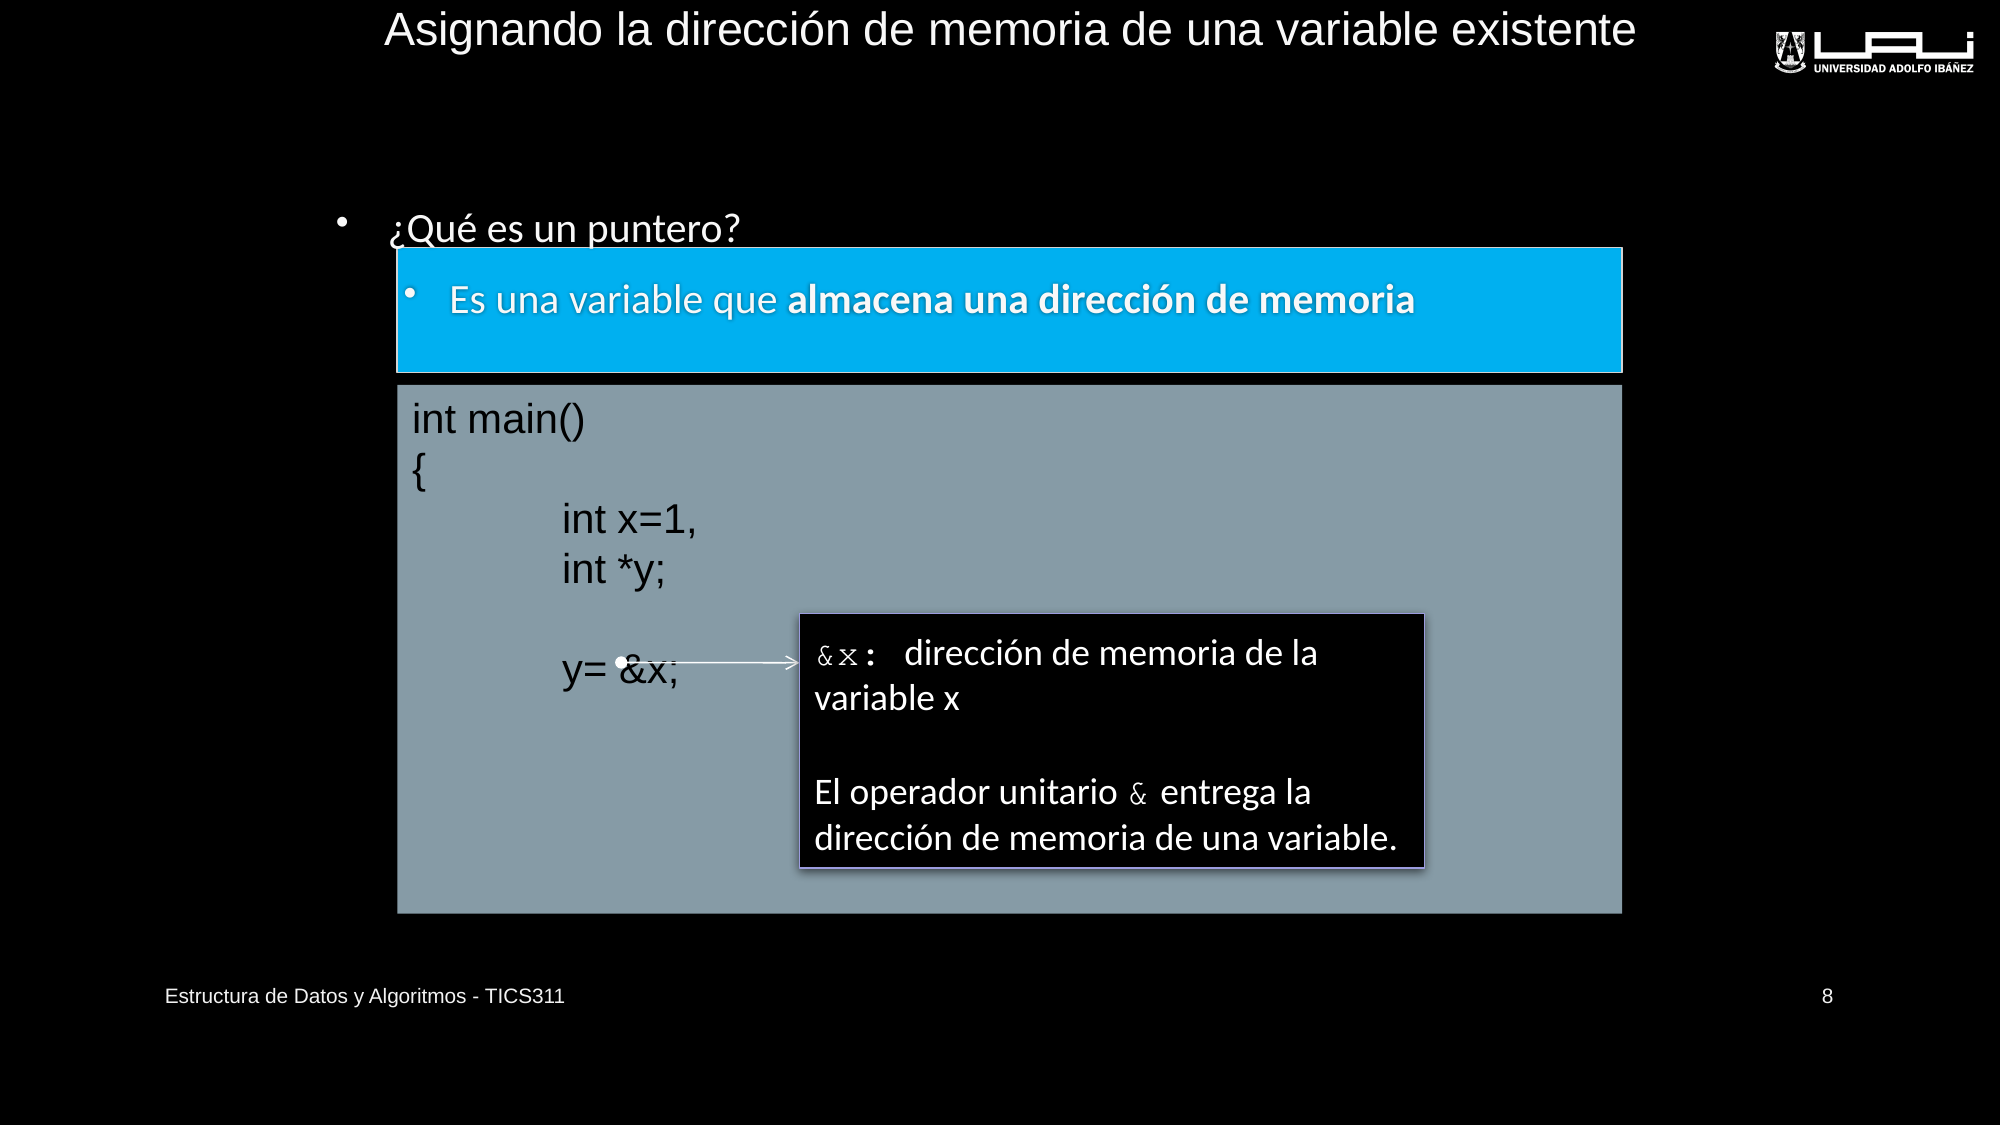

# Asignando la dirección de memoria de una variable existente
¿Qué es un puntero?
Es una variable que almacena una dirección de memoria

int main()
{
	int x=1,
	int *y;

	y= &x;

}

&x: dirección de memoria de la variable x

El operador unitario & entrega la dirección de memoria de una variable.

8
Estructura de Datos y Algoritmos - TICS311